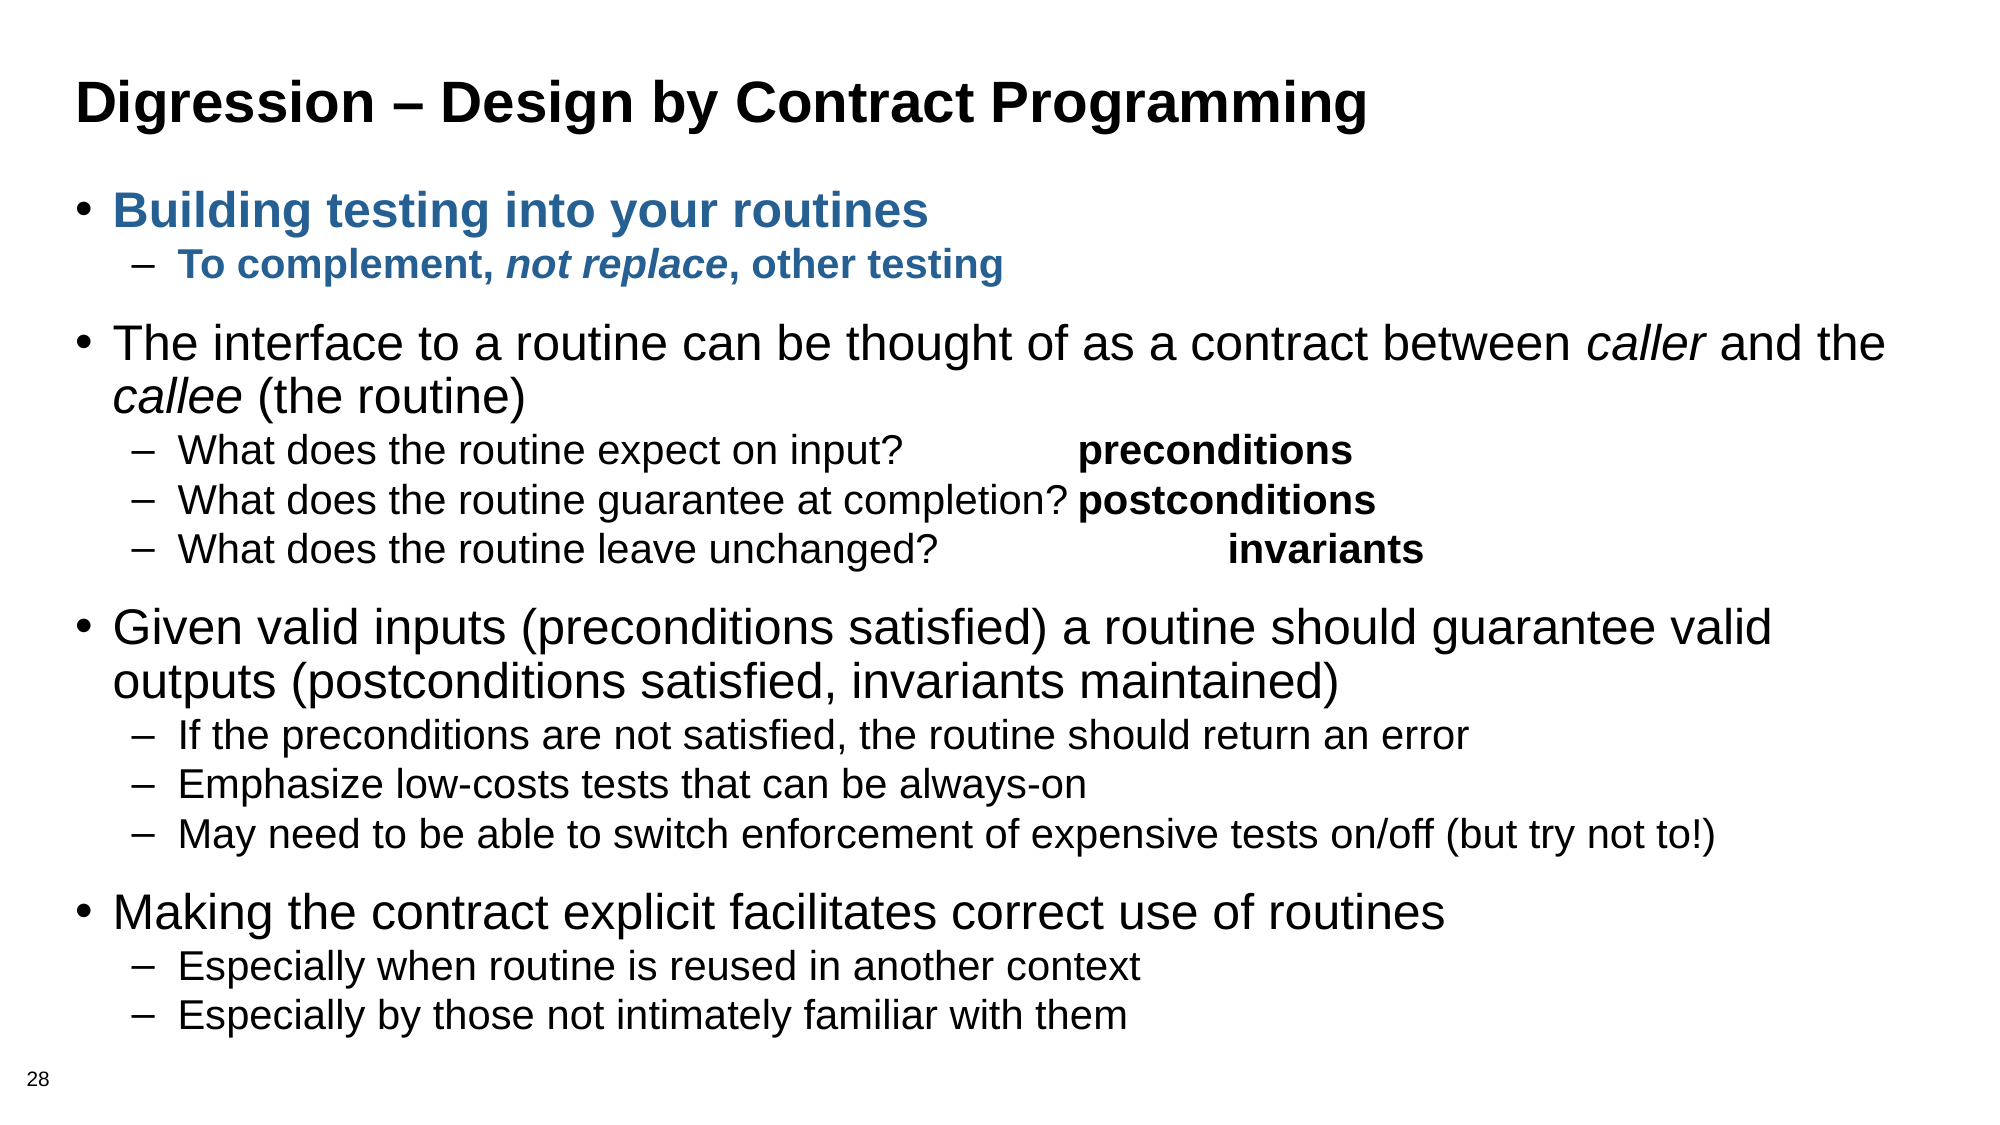

# Digression – Design by Contract Programming
Building testing into your routines
To complement, not replace, other testing
The interface to a routine can be thought of as a contract between caller and the callee (the routine)
What does the routine expect on input?		preconditions
What does the routine guarantee at completion?	postconditions
What does the routine leave unchanged?		invariants
Given valid inputs (preconditions satisfied) a routine should guarantee valid outputs (postconditions satisfied, invariants maintained)
If the preconditions are not satisfied, the routine should return an error
Emphasize low-costs tests that can be always-on
May need to be able to switch enforcement of expensive tests on/off (but try not to!)
Making the contract explicit facilitates correct use of routines
Especially when routine is reused in another context
Especially by those not intimately familiar with them